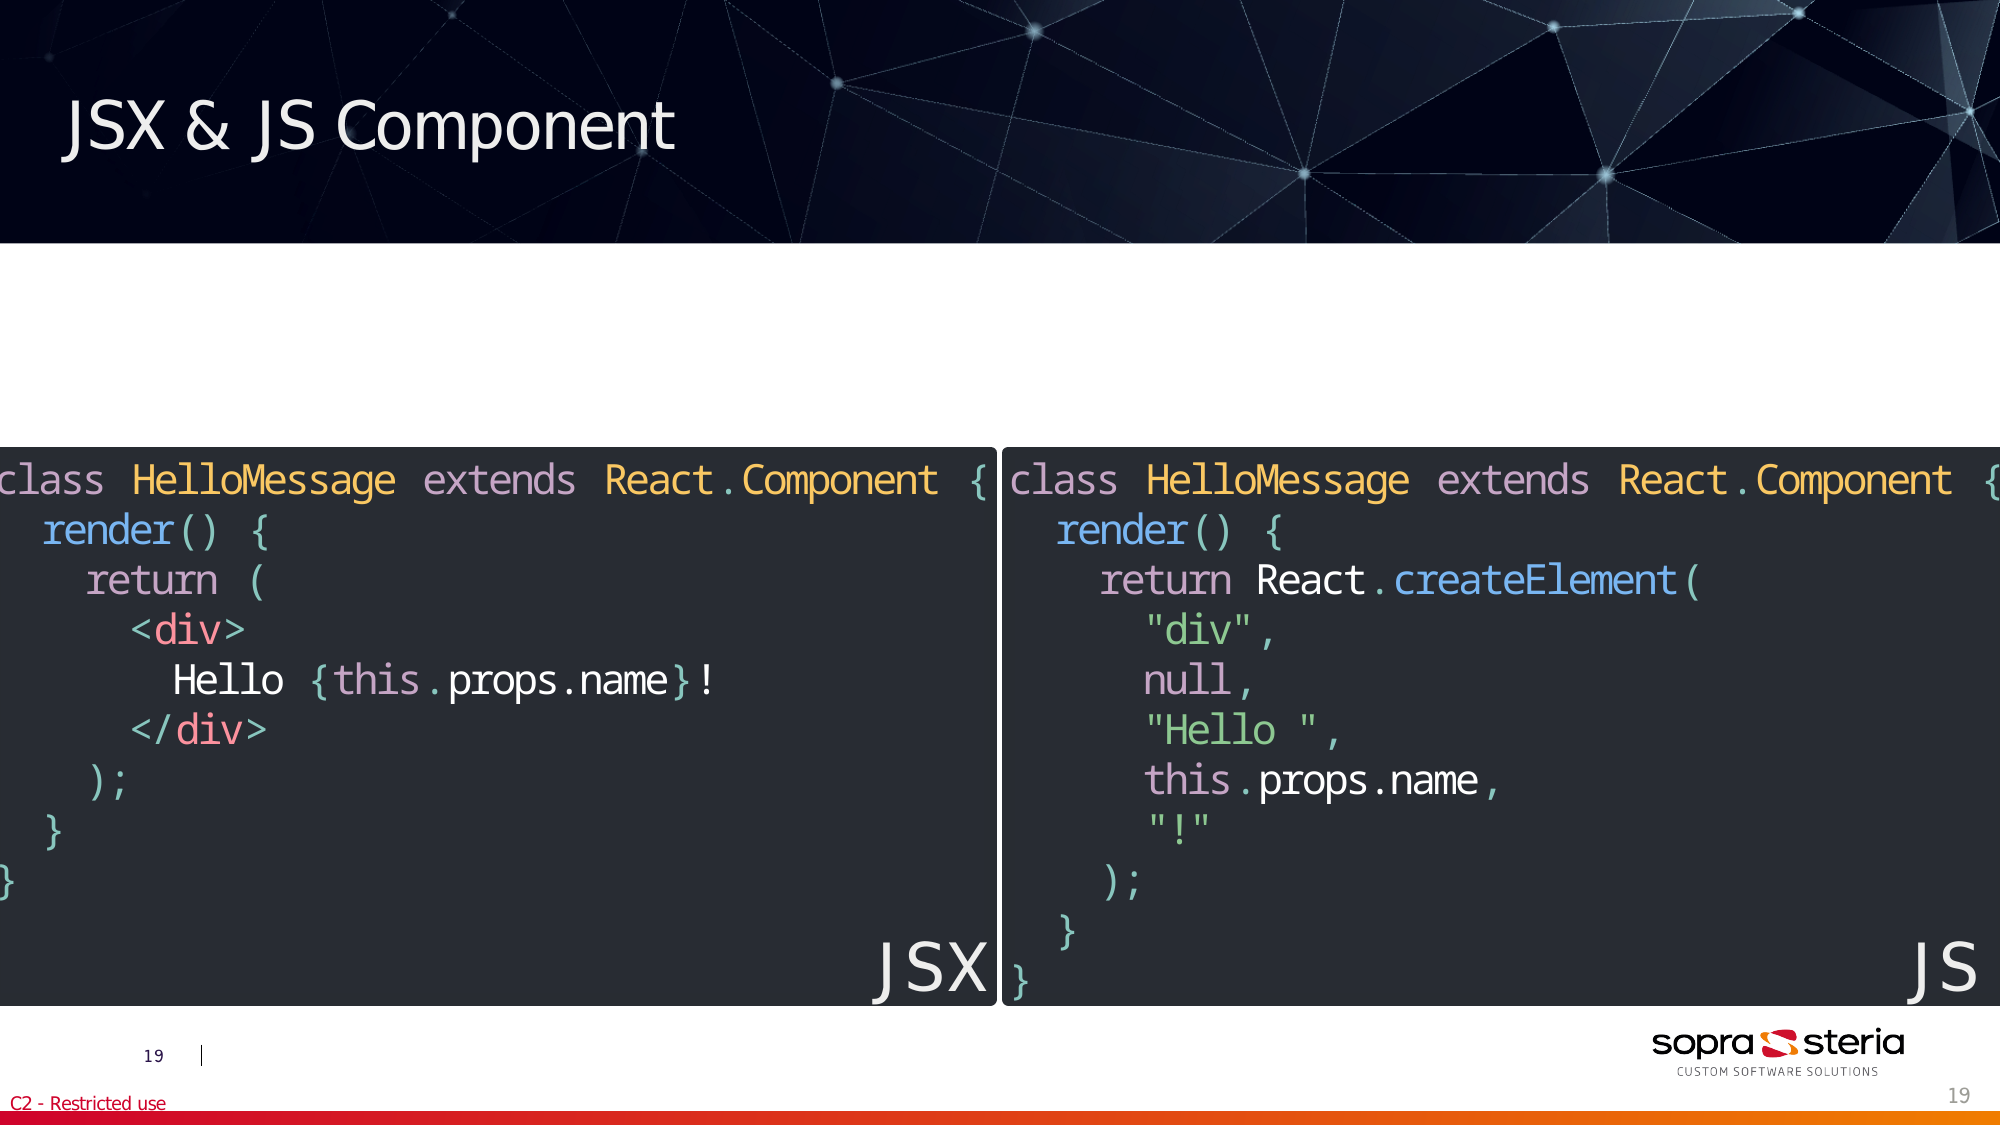

JSX & JS Component

class HelloMessage extends React.Component {
  render() {
    return (
      <div>
        Hello {this.props.name}!
      </div>
    );
  }
}

class HelloMessage extends React.Component {
  render() {
    return React.createElement(
      "div",
      null,
      "Hello ",
      this.props.name,
                     "!"
    );
  }
}

JSX
JS